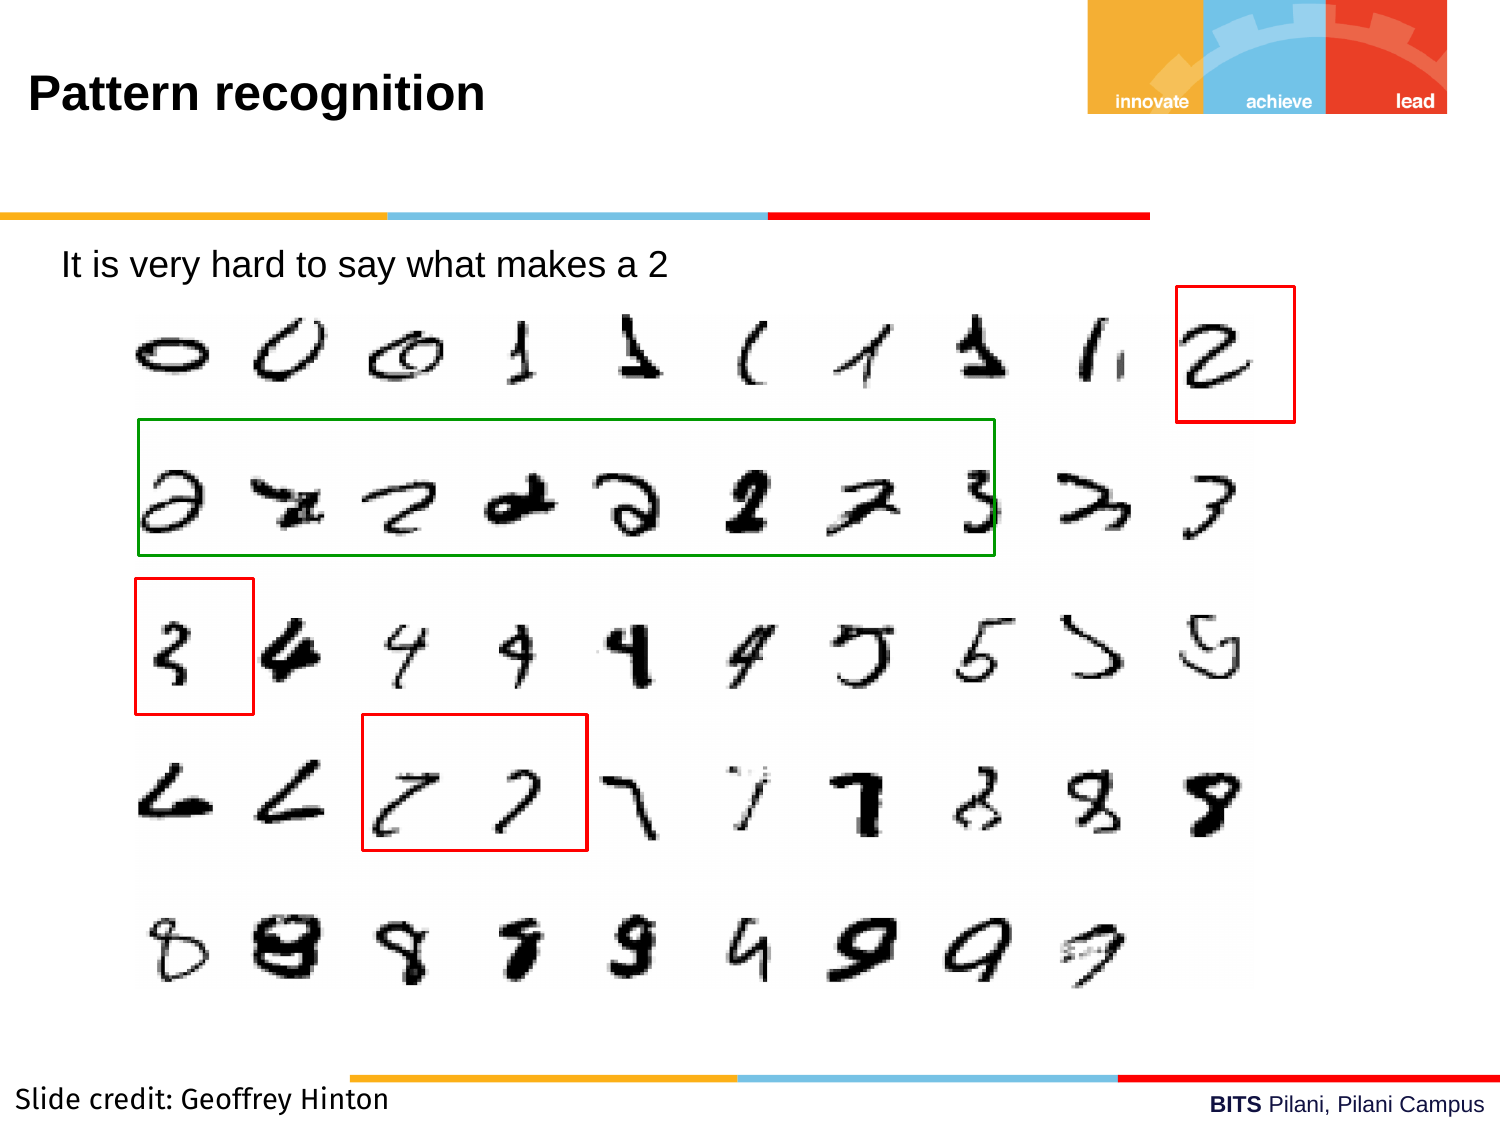

Pattern recognition
# It is very hard to say what makes a 2

Slide credit: Geoffrey Hinton